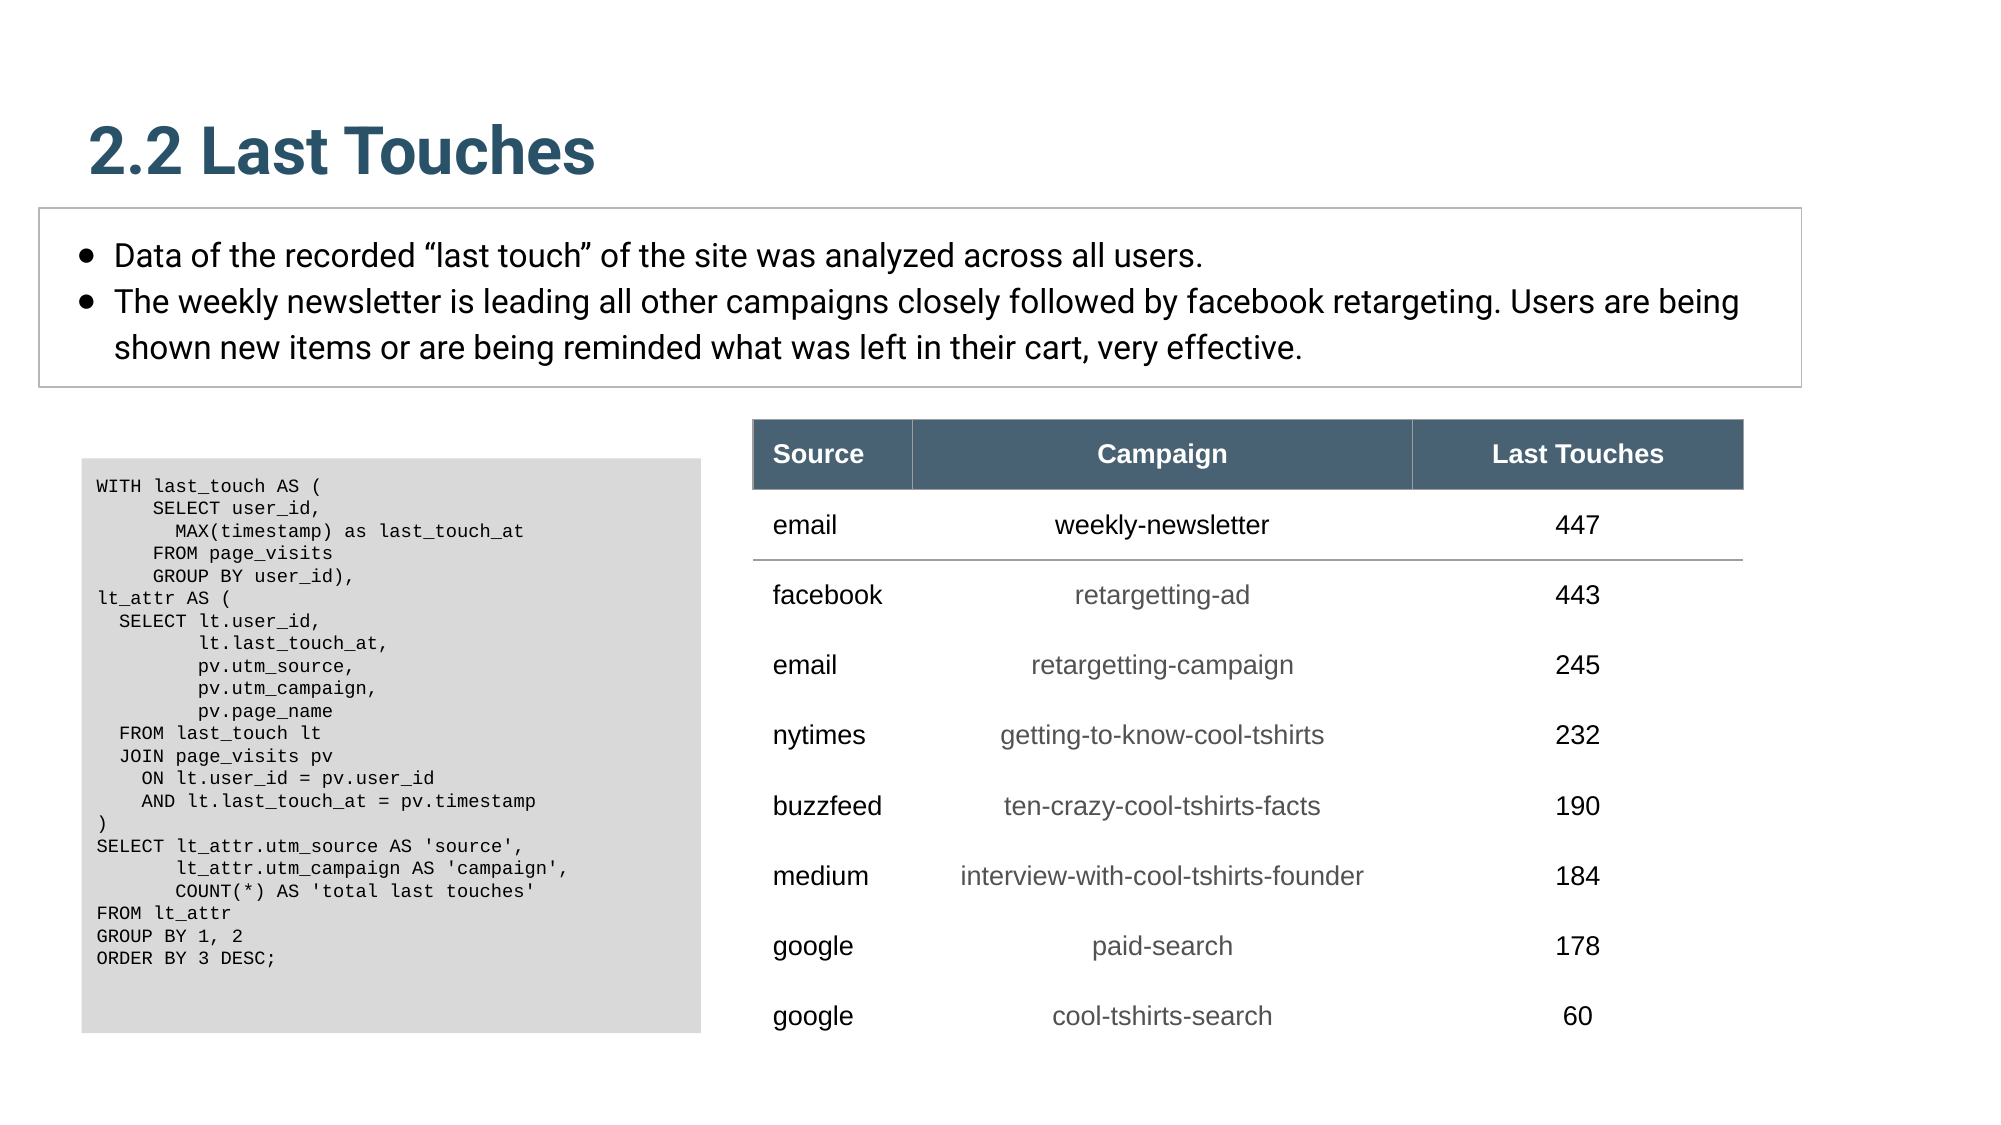

2.2 Last Touches
Data of the recorded “last touch” of the site was analyzed across all users.
The weekly newsletter is leading all other campaigns closely followed by facebook retargeting. Users are being shown new items or are being reminded what was left in their cart, very effective.
| Source | Campaign | Last Touches |
| --- | --- | --- |
| email | weekly-newsletter | 447 |
| facebook | retargetting-ad | 443 |
| email | retargetting-campaign | 245 |
| nytimes | getting-to-know-cool-tshirts | 232 |
| buzzfeed | ten-crazy-cool-tshirts-facts | 190 |
| medium | interview-with-cool-tshirts-founder | 184 |
| google | paid-search | 178 |
| google | cool-tshirts-search | 60 |
WITH last_touch AS (
     SELECT user_id,
       MAX(timestamp) as last_touch_at
     FROM page_visits
     GROUP BY user_id),
lt_attr AS (
  SELECT lt.user_id,
         lt.last_touch_at,
         pv.utm_source,
         pv.utm_campaign,
         pv.page_name
  FROM last_touch lt
  JOIN page_visits pv
    ON lt.user_id = pv.user_id
    AND lt.last_touch_at = pv.timestamp
)
SELECT lt_attr.utm_source AS 'source',
       lt_attr.utm_campaign AS 'campaign',
       COUNT(*) AS 'total last touches'
FROM lt_attr
GROUP BY 1, 2
ORDER BY 3 DESC;